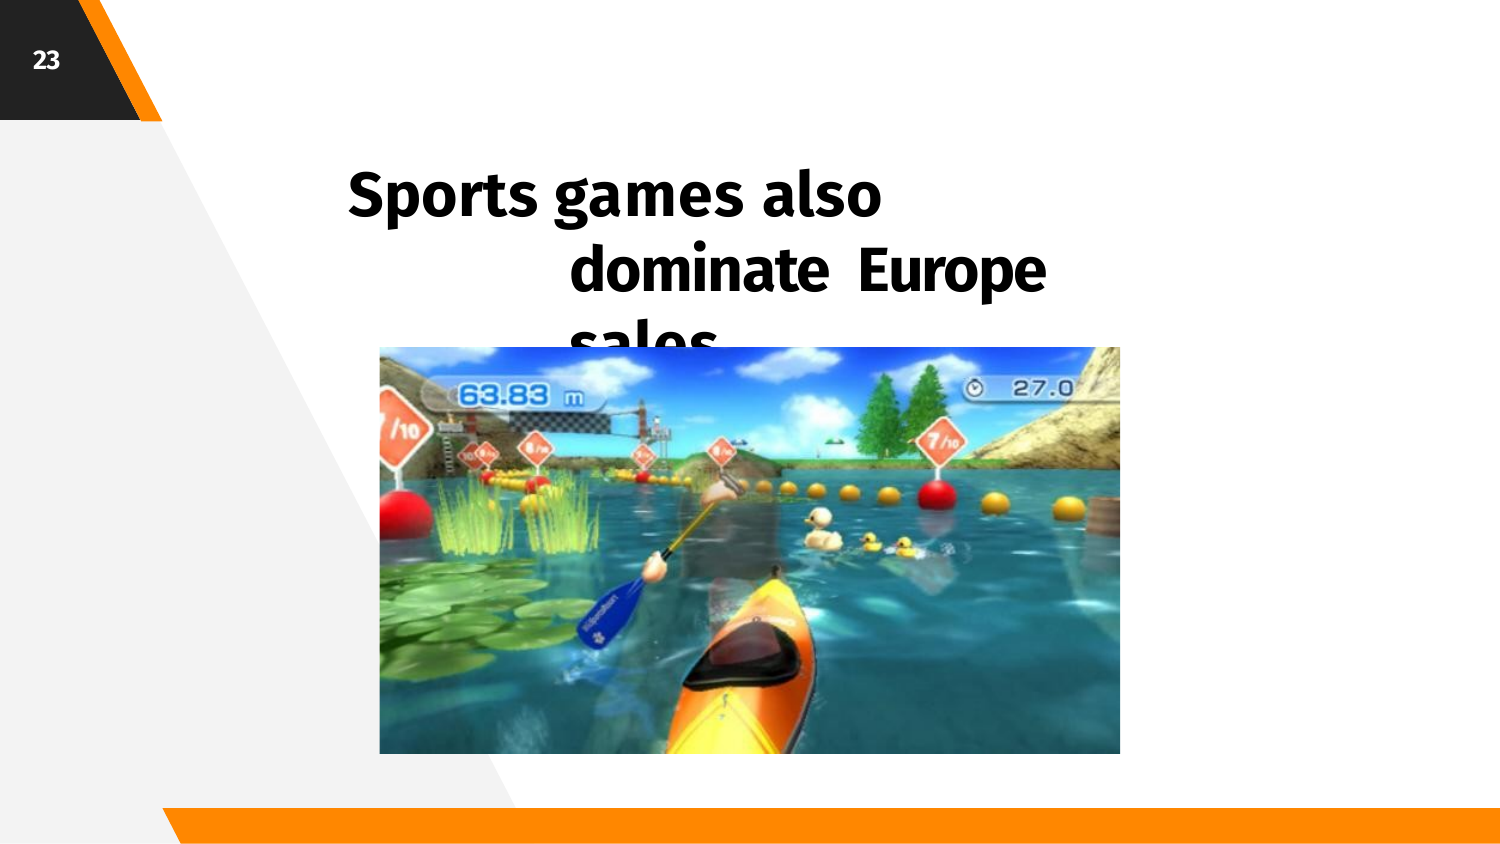

23
# Sports games also dominate  Europe sales